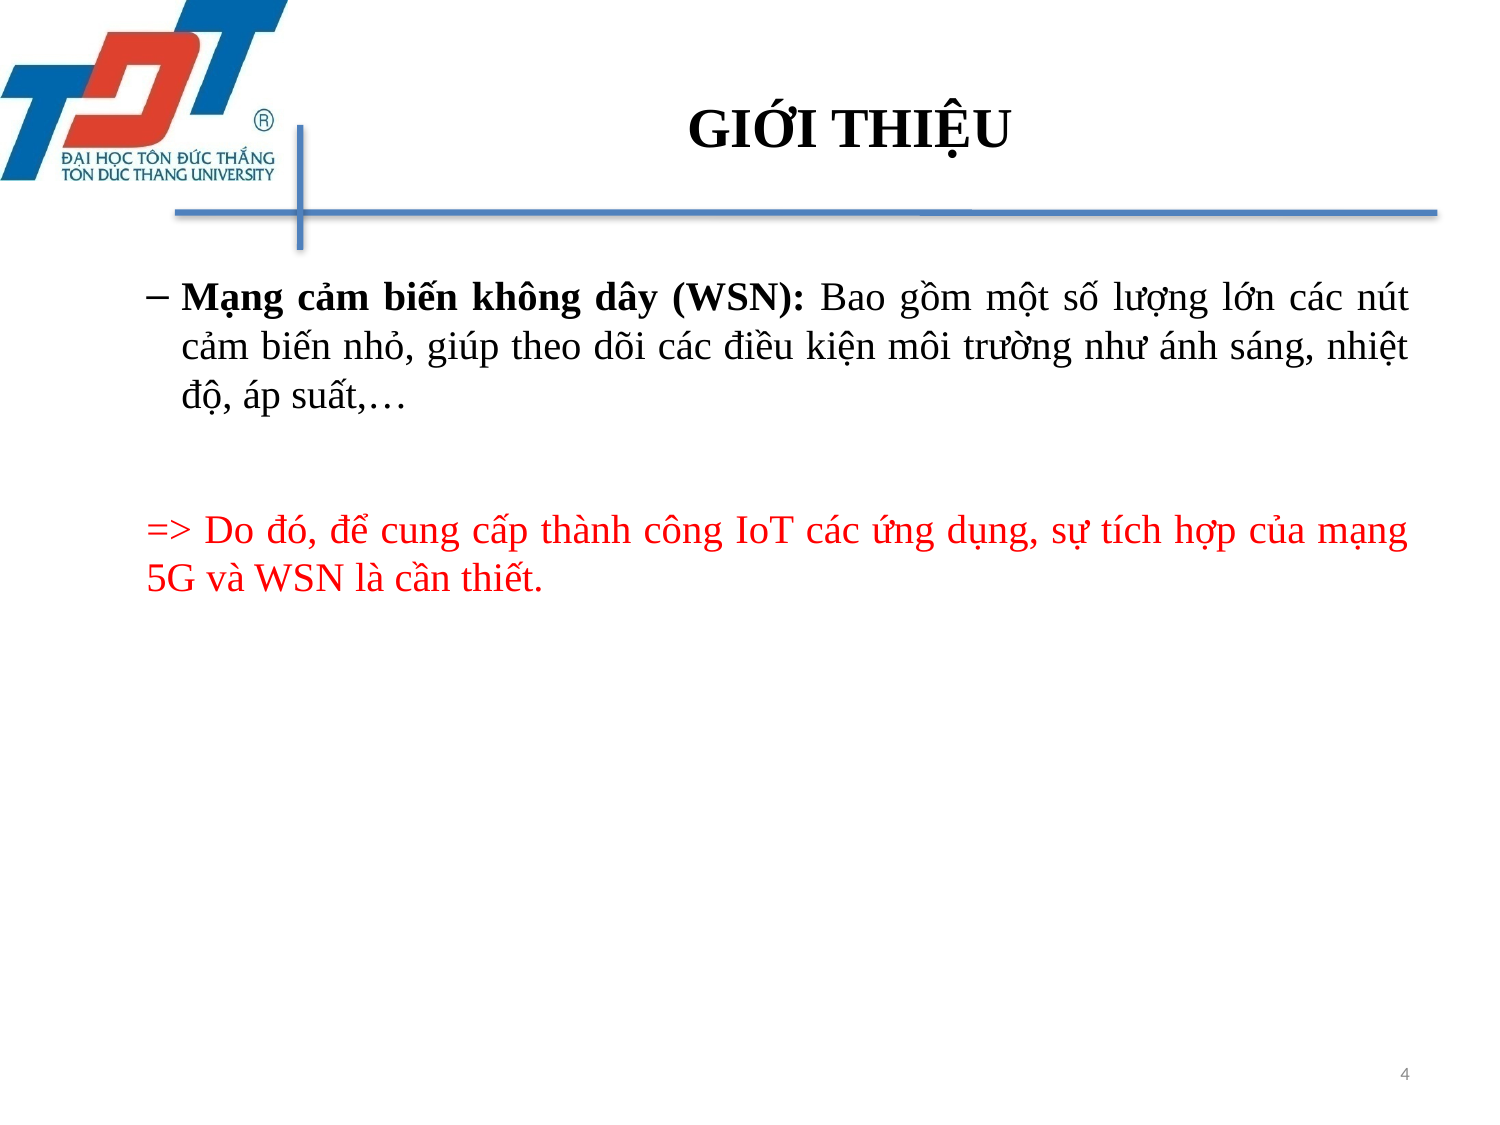

# GIỚI THIỆU
Mạng cảm biến không dây (WSN): Bao gồm một số lượng lớn các nút cảm biến nhỏ, giúp theo dõi các điều kiện môi trường như ánh sáng, nhiệt độ, áp suất,…

=> Do đó, để cung cấp thành công IoT các ứng dụng, sự tích hợp của mạng 5G và WSN là cần thiết.
4